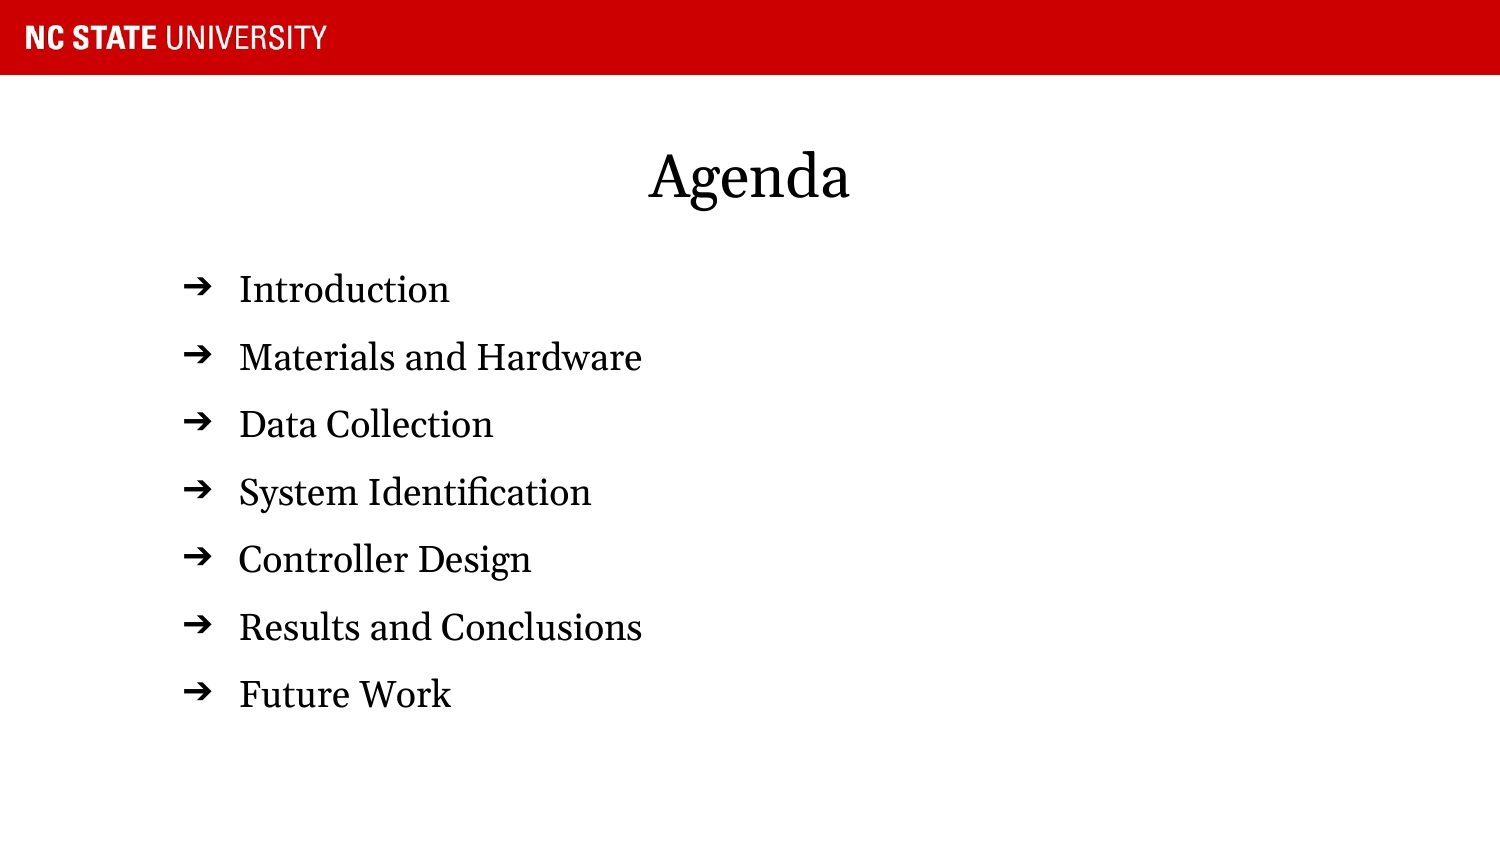

# Agenda
Introduction
Materials and Hardware
Data Collection
System Identification
Controller Design
Results and Conclusions
Future Work